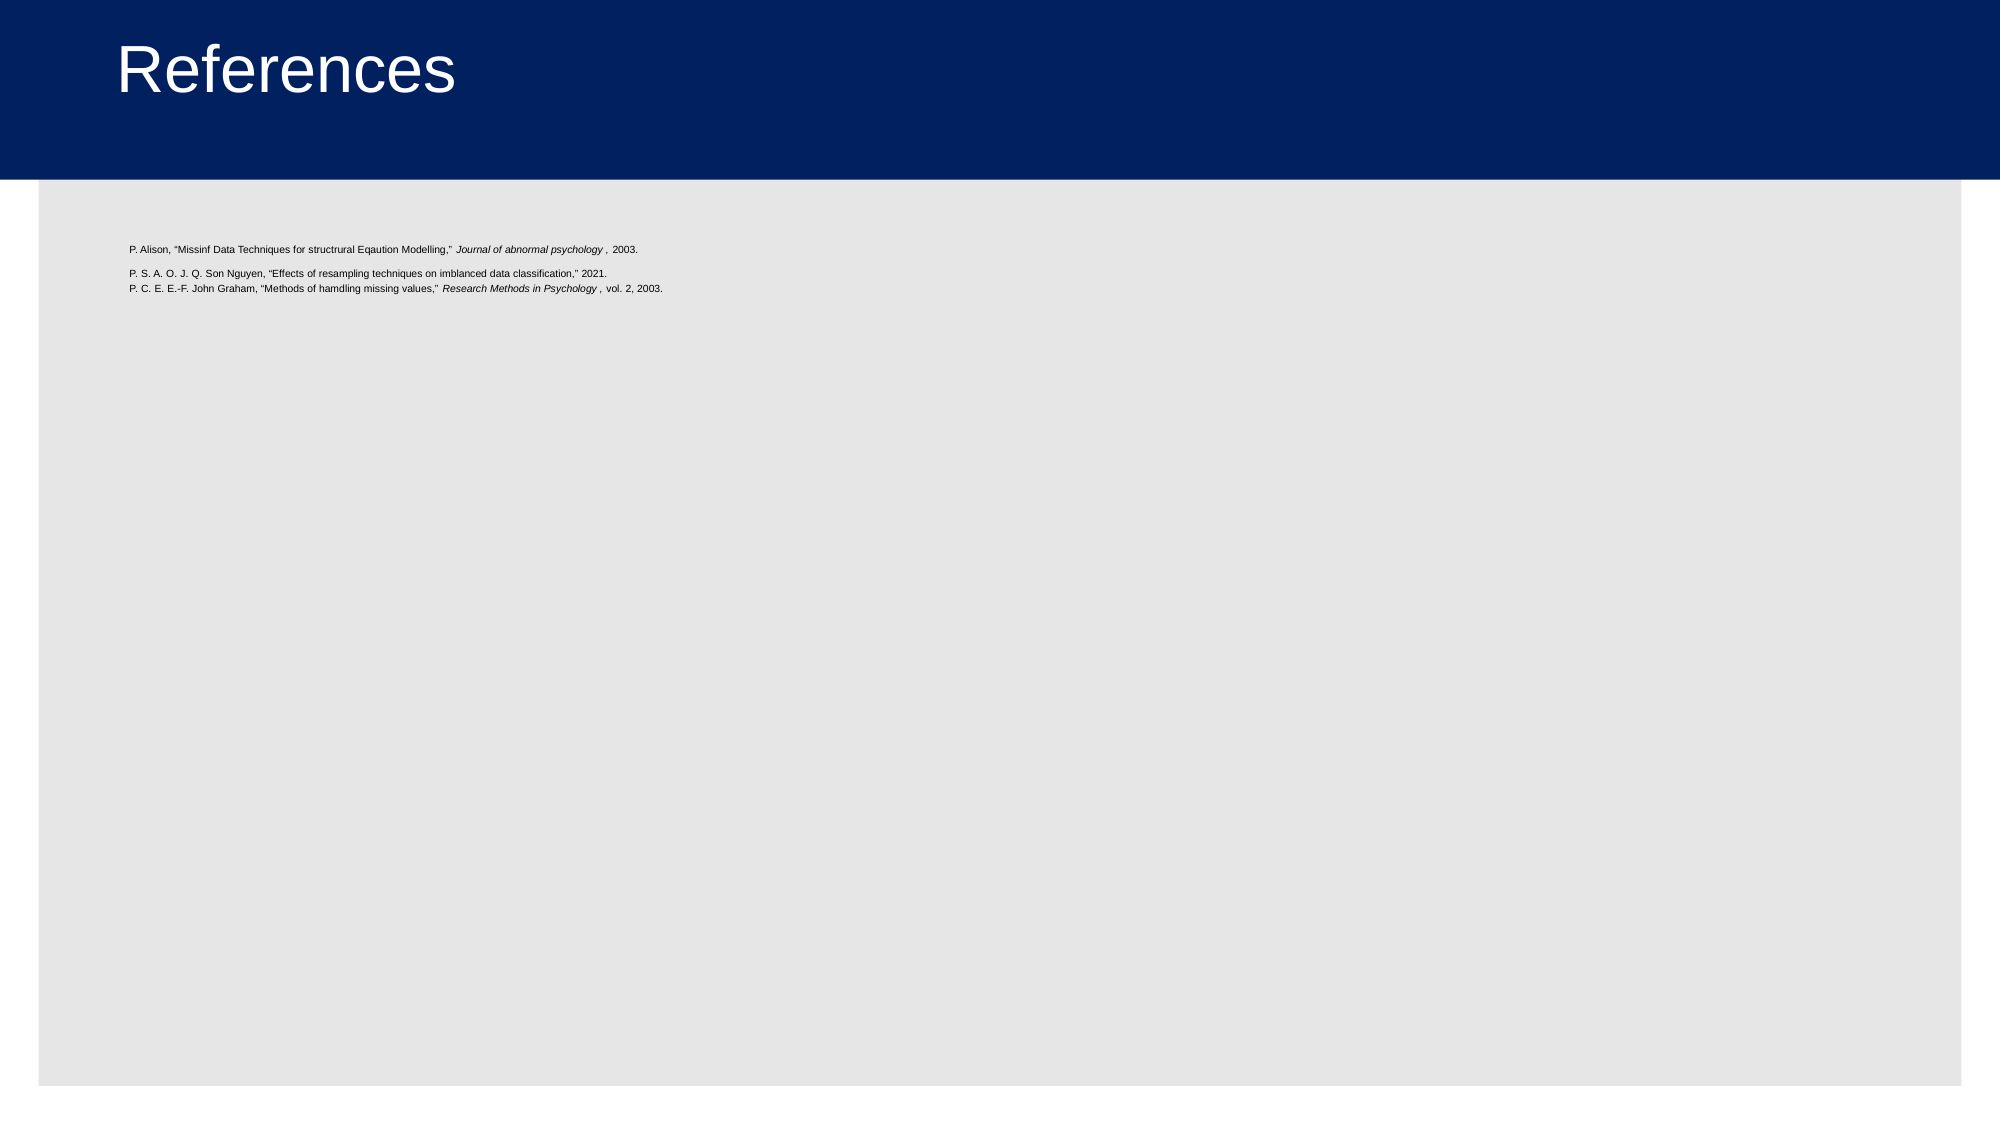

# References
| P. Alison, “Missinf Data Techniques for structrural Eqaution Modelling,” Journal of abnormal psychology , 2003. |
| --- |
| P. S. A. O. J. Q. Son Nguyen, “Effects of resampling techniques on imblanced data classification,” 2021. |
| P. C. E. E.-F. John Graham, “Methods of hamdling missing values,” Research Methods in Psychology , vol. 2, 2003. |